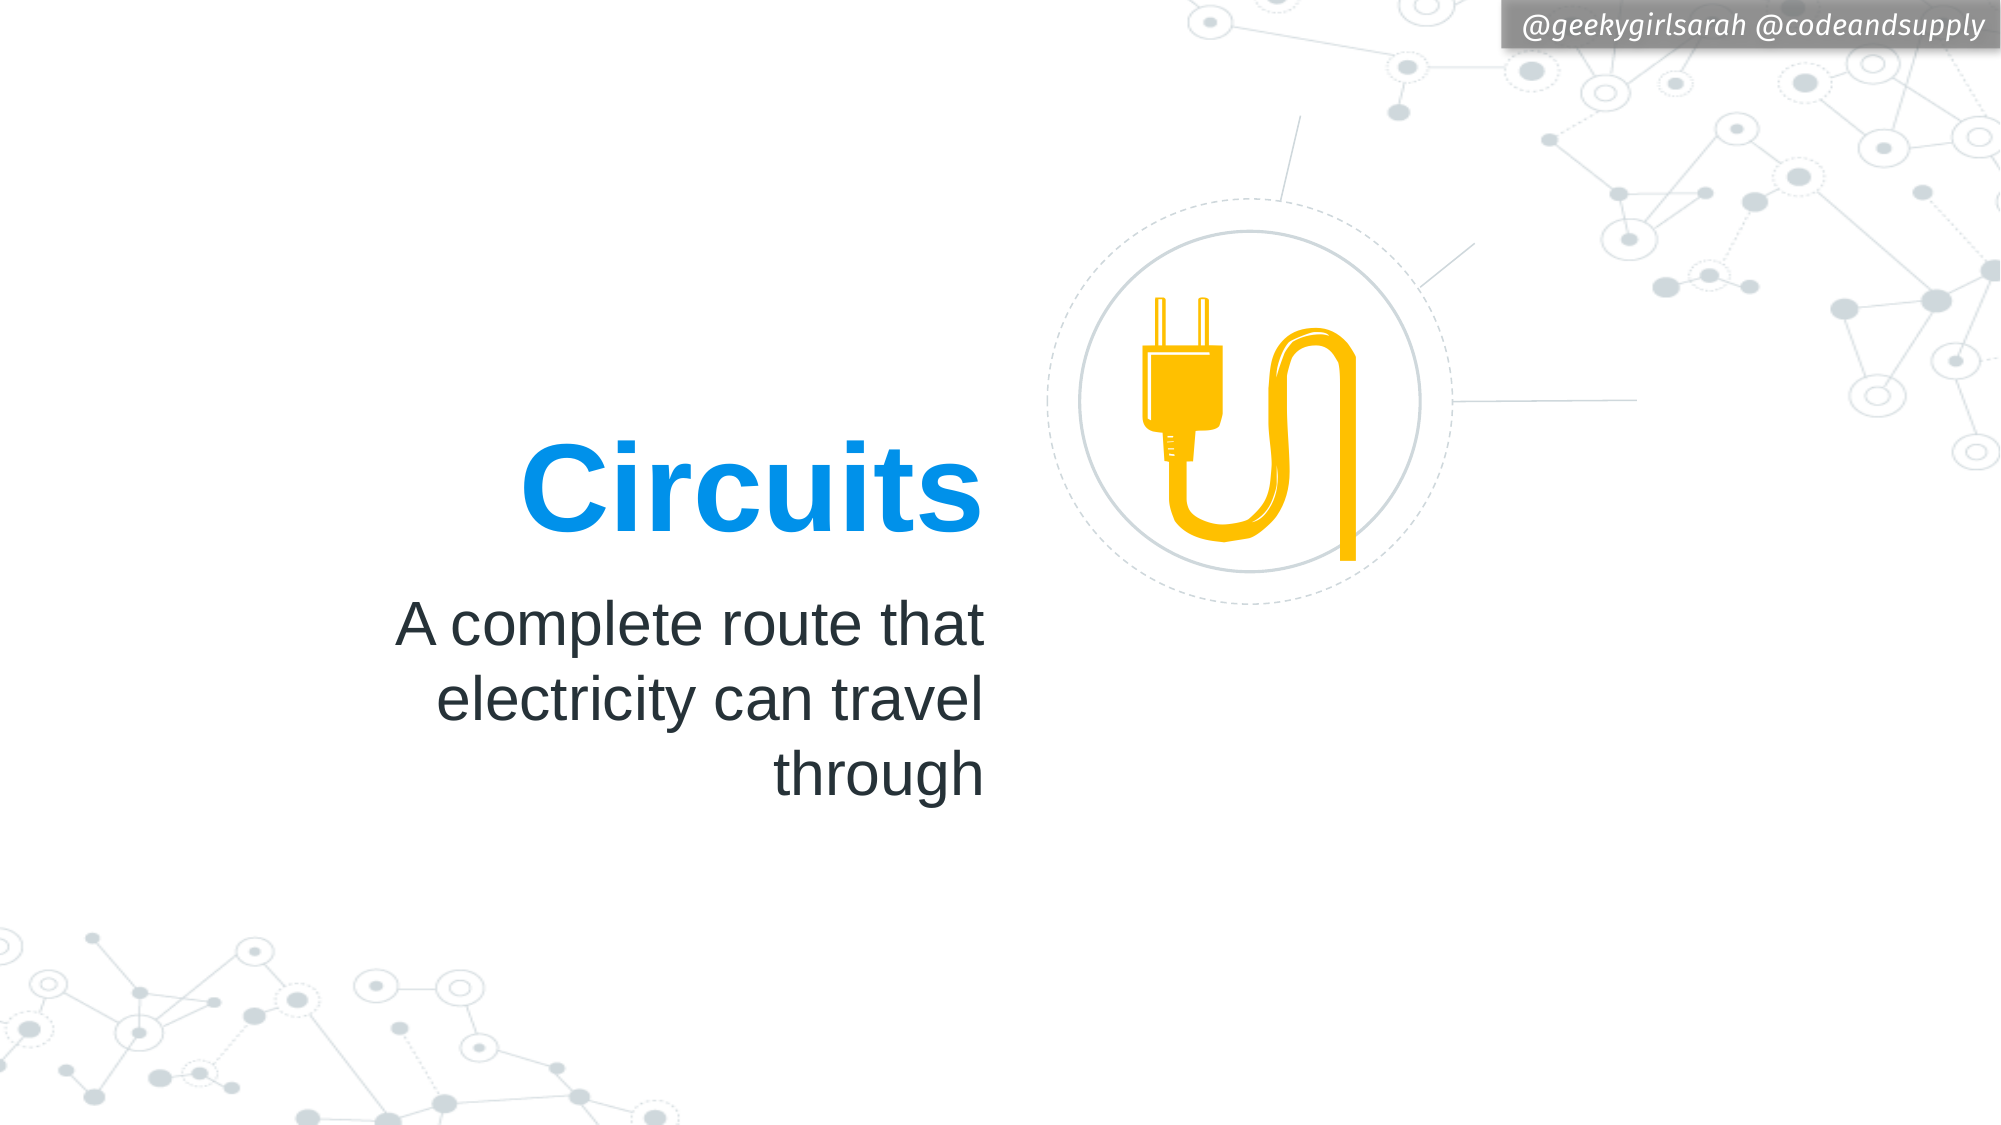

🔌

Circuits
A complete route that electricity can travel through